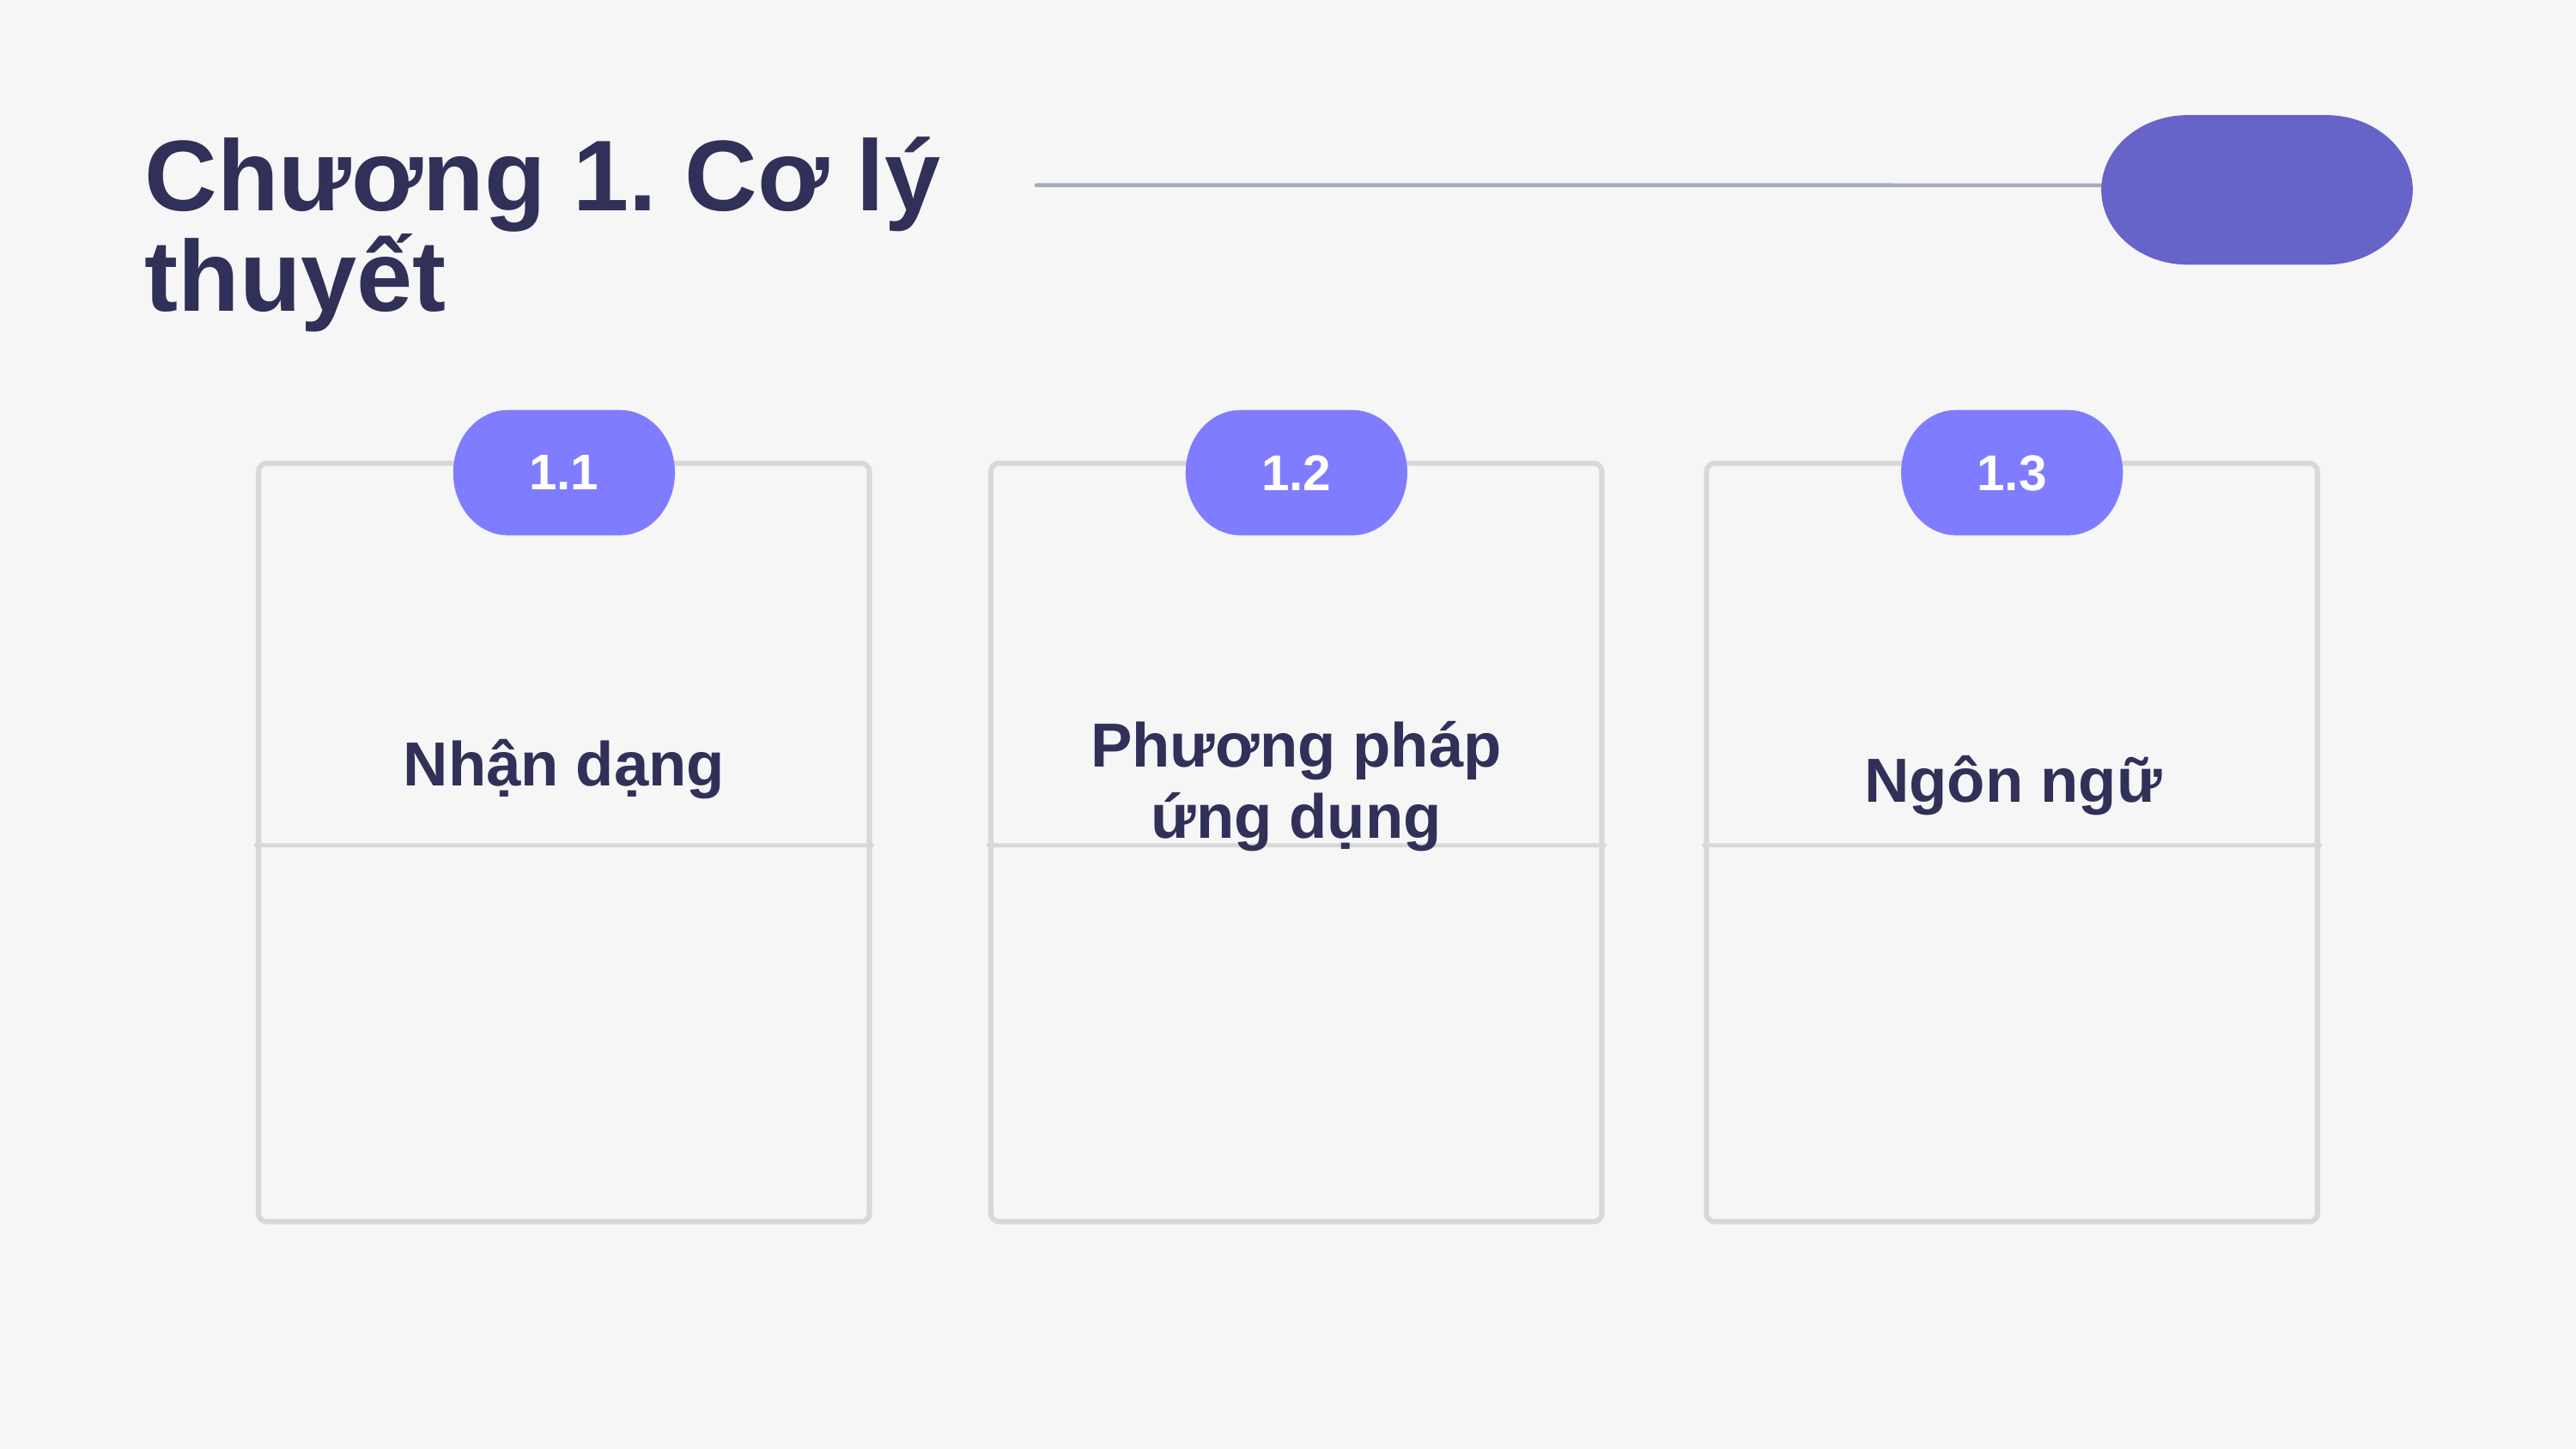

Chương 1. Cơ lý thuyết

1.1

1.2

1.3

Phương pháp ứng dụng
Nhận dạng
Ngôn ngữ